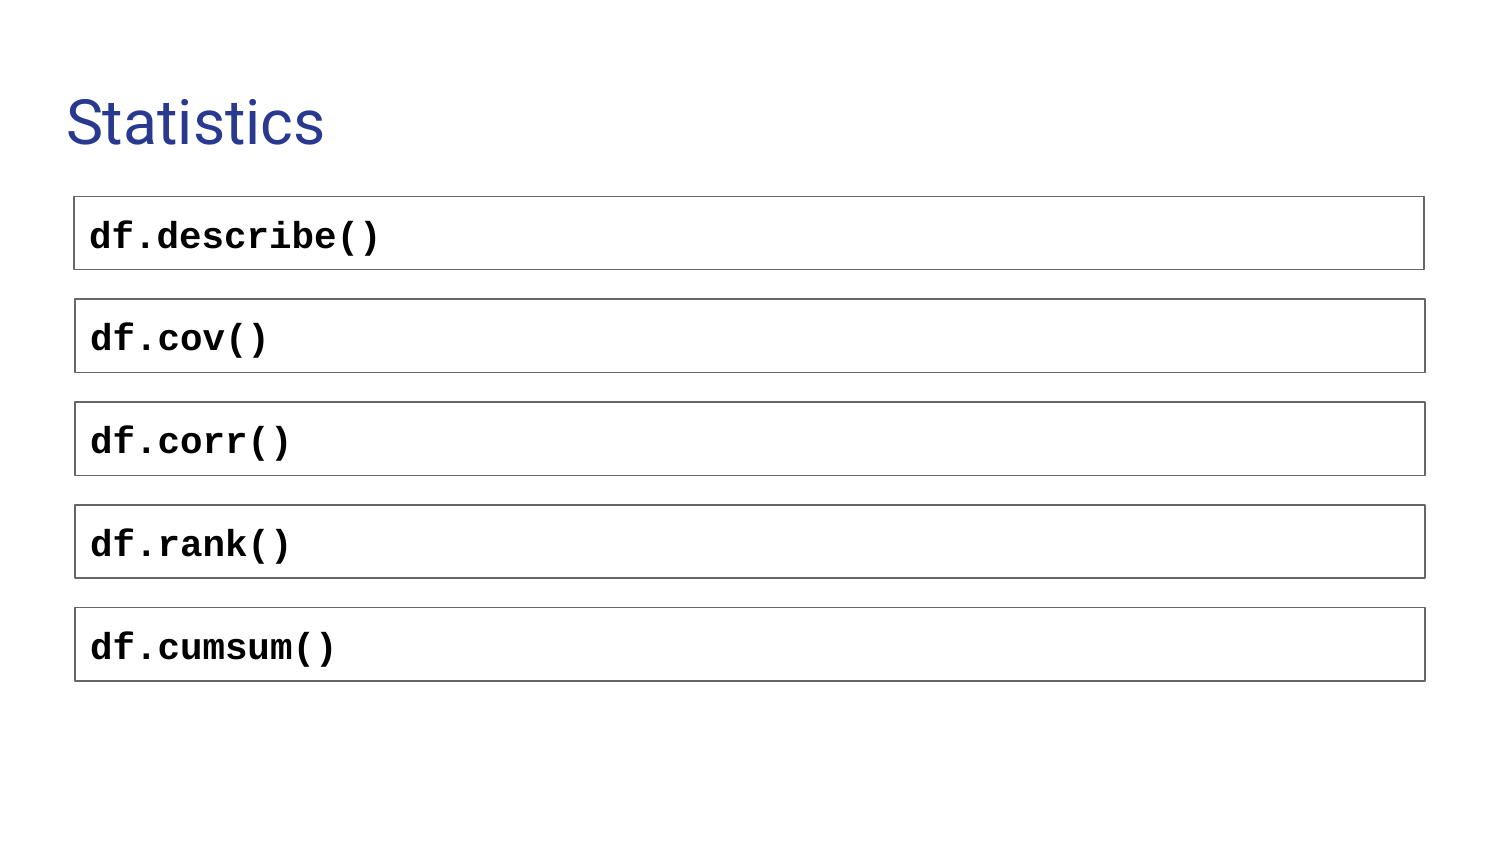

# Statistics
df.describe()
df.cov()
df.corr()
df.rank()
df.cumsum()